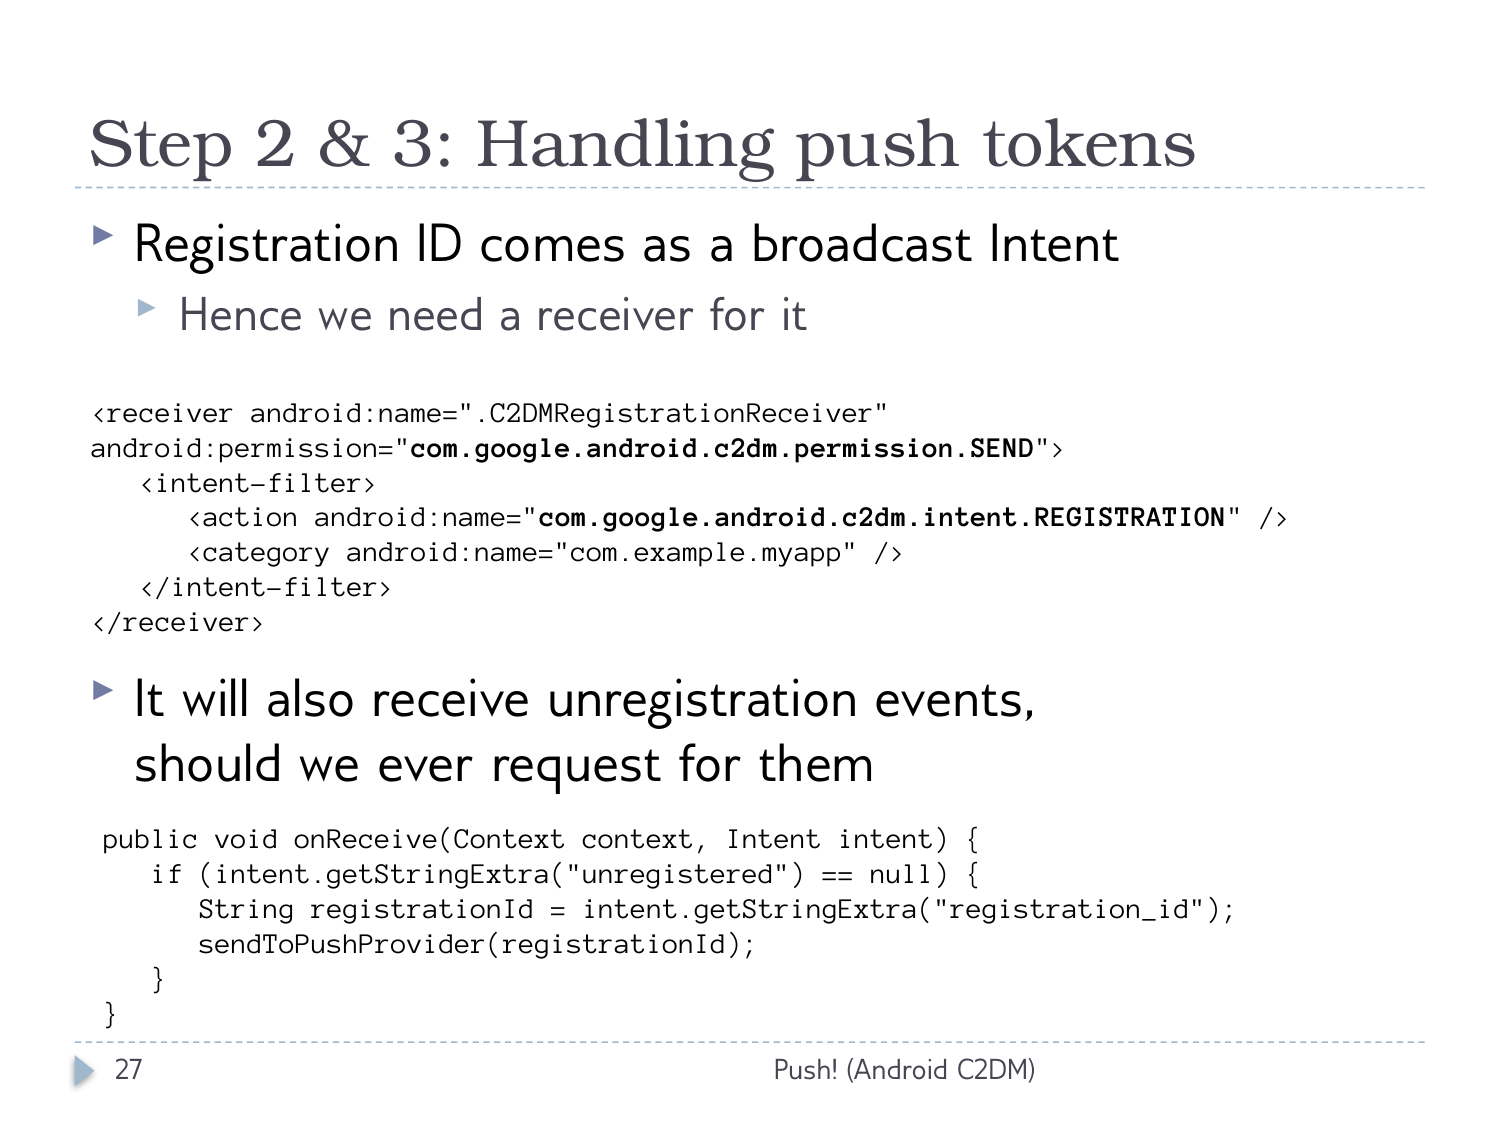

# Step 2 & 3: Handling push tokens
Registration ID comes as a broadcast Intent
Hence we need a receiver for it

It will also receive unregistration events,
should we ever request for them
<receiver android:name=".C2DMRegistrationReceiver" android:permission="com.google.android.c2dm.permission.SEND">
   <intent-filter>
      <action android:name="com.google.android.c2dm.intent.REGISTRATION" />
      <category android:name="com.example.myapp" />
   </intent-filter>
</receiver>
public void onReceive(Context context, Intent intent) {
   if (intent.getStringExtra("unregistered") == null) {
      String registrationId = intent.getStringExtra("registration_id");
      sendToPushProvider(registrationId);
   }
}
27
Push! (Android C2DM)